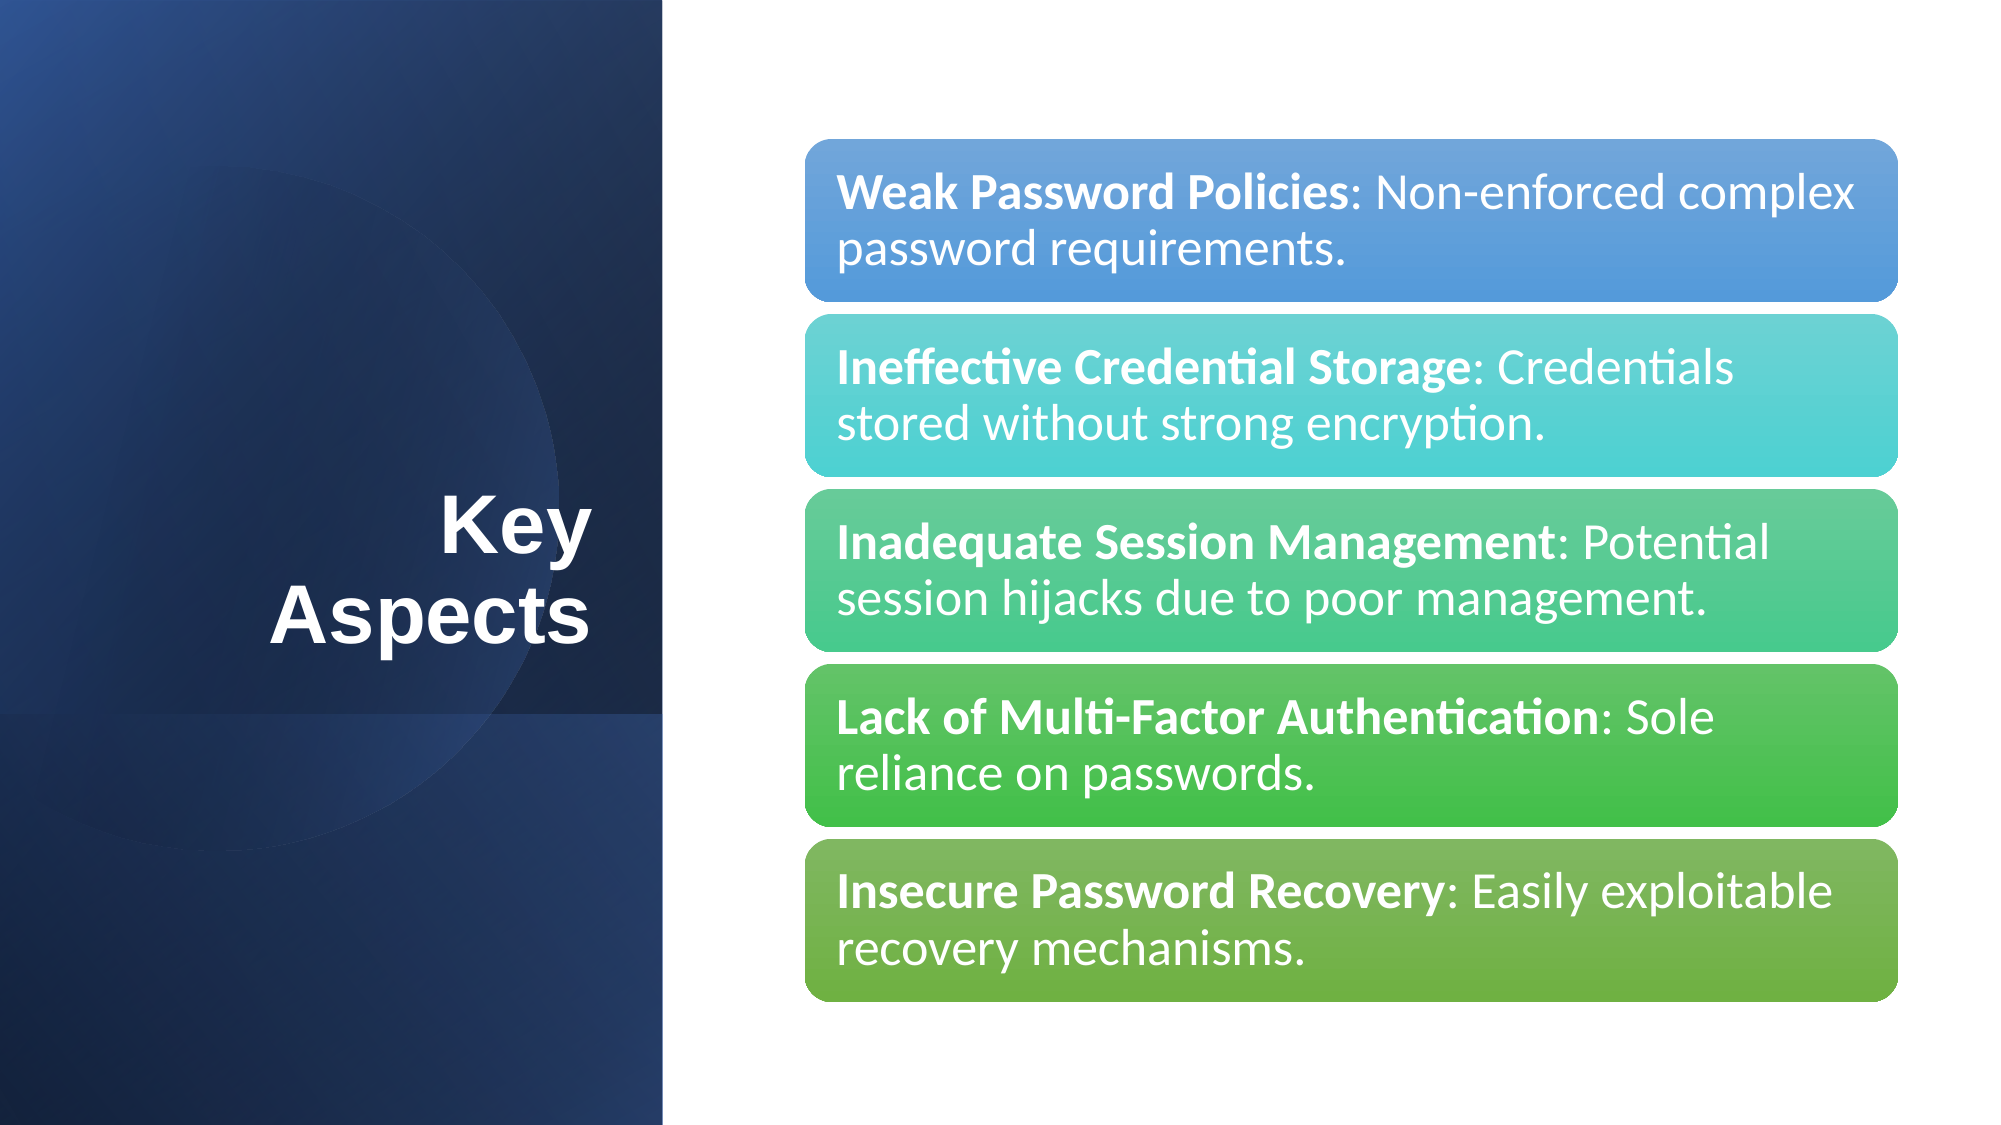

Weak Password Policies: Non-enforced complex password requirements.
Ineffective Credential Storage: Credentials stored without strong encryption.
Inadequate Session Management: Potential session hijacks due to poor management.
Lack of Multi-Factor Authentication: Sole reliance on passwords.
Insecure Password Recovery: Easily exploitable recovery mechanisms.

# Key Aspects